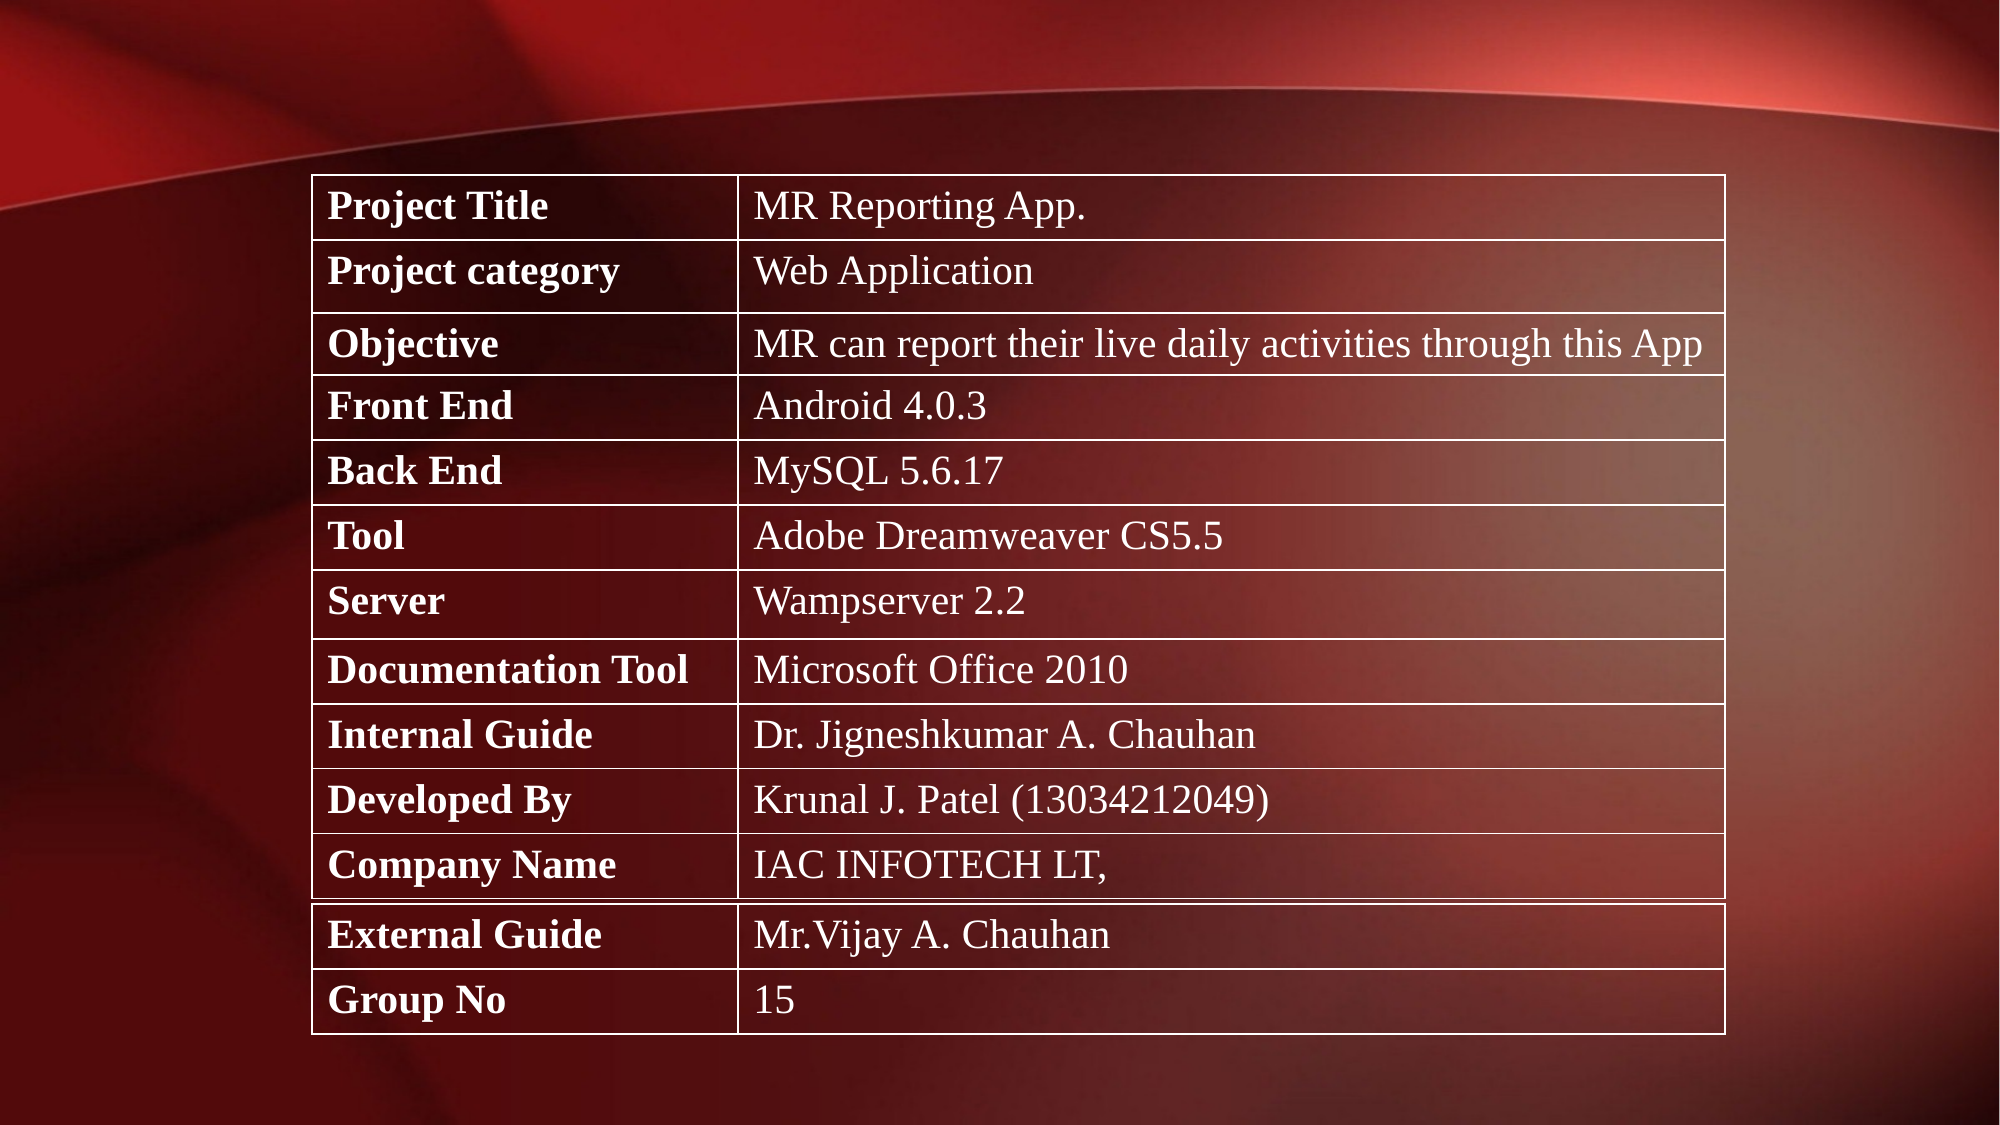

| Project Title | MR Reporting App. |
| --- | --- |
| Project category | Web Application |
| Objective | MR can report their live daily activities through this App |
| Front End | Android 4.0.3 |
| Back End | MySQL 5.6.17 |
| Tool | Adobe Dreamweaver CS5.5 |
| Server | Wampserver 2.2 |
| Documentation Tool | Microsoft Office 2010 |
| Internal Guide | Dr. Jigneshkumar A. Chauhan |
| Developed By | Krunal J. Patel (13034212049) |
| Company Name | IAC INFOTECH LT, |
| External Guide | Mr.Vijay A. Chauhan |
| --- | --- |
| Group No | 15 |